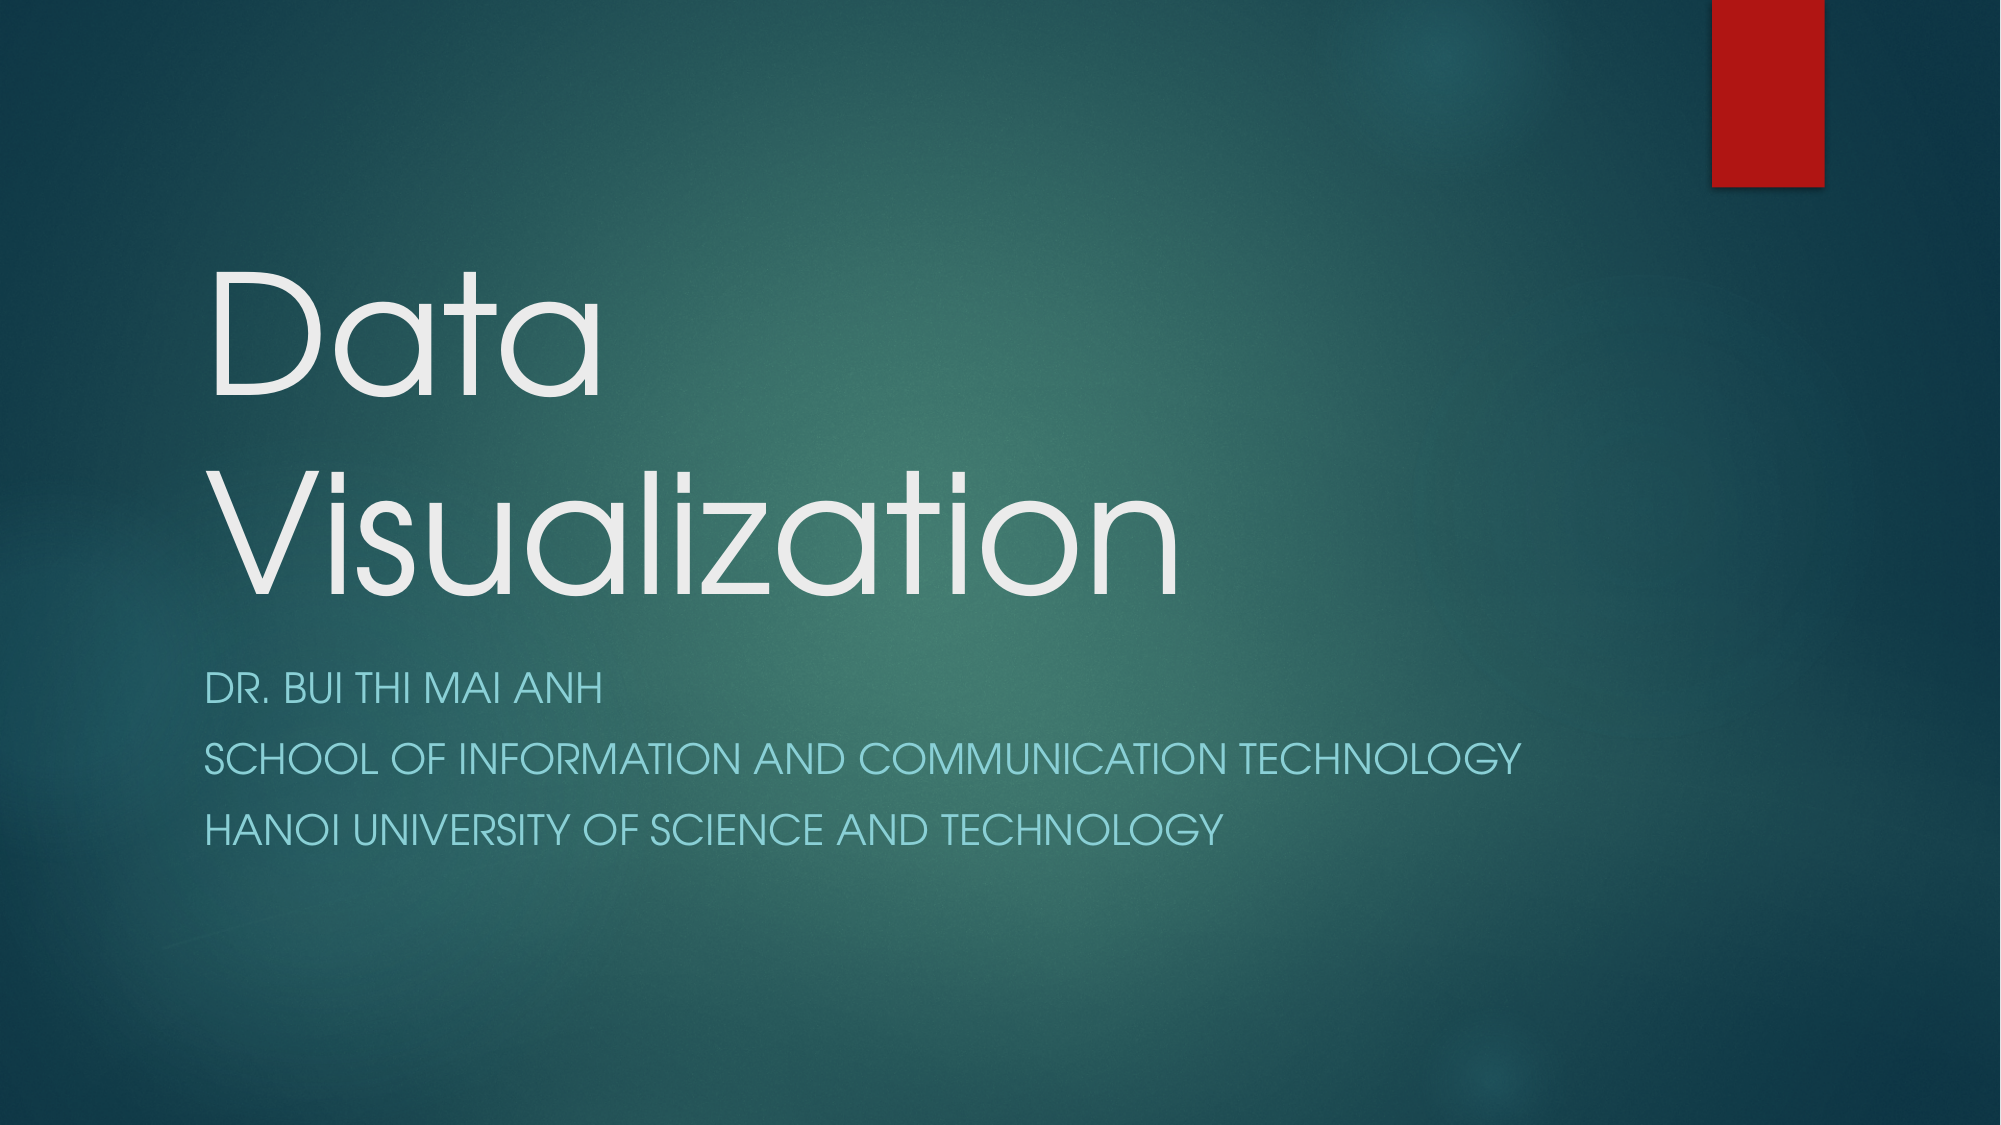

# Data Visualization
Dr. Bui Thi Mai Anh
School of information and communication Technology
Hanoi University of science and technology